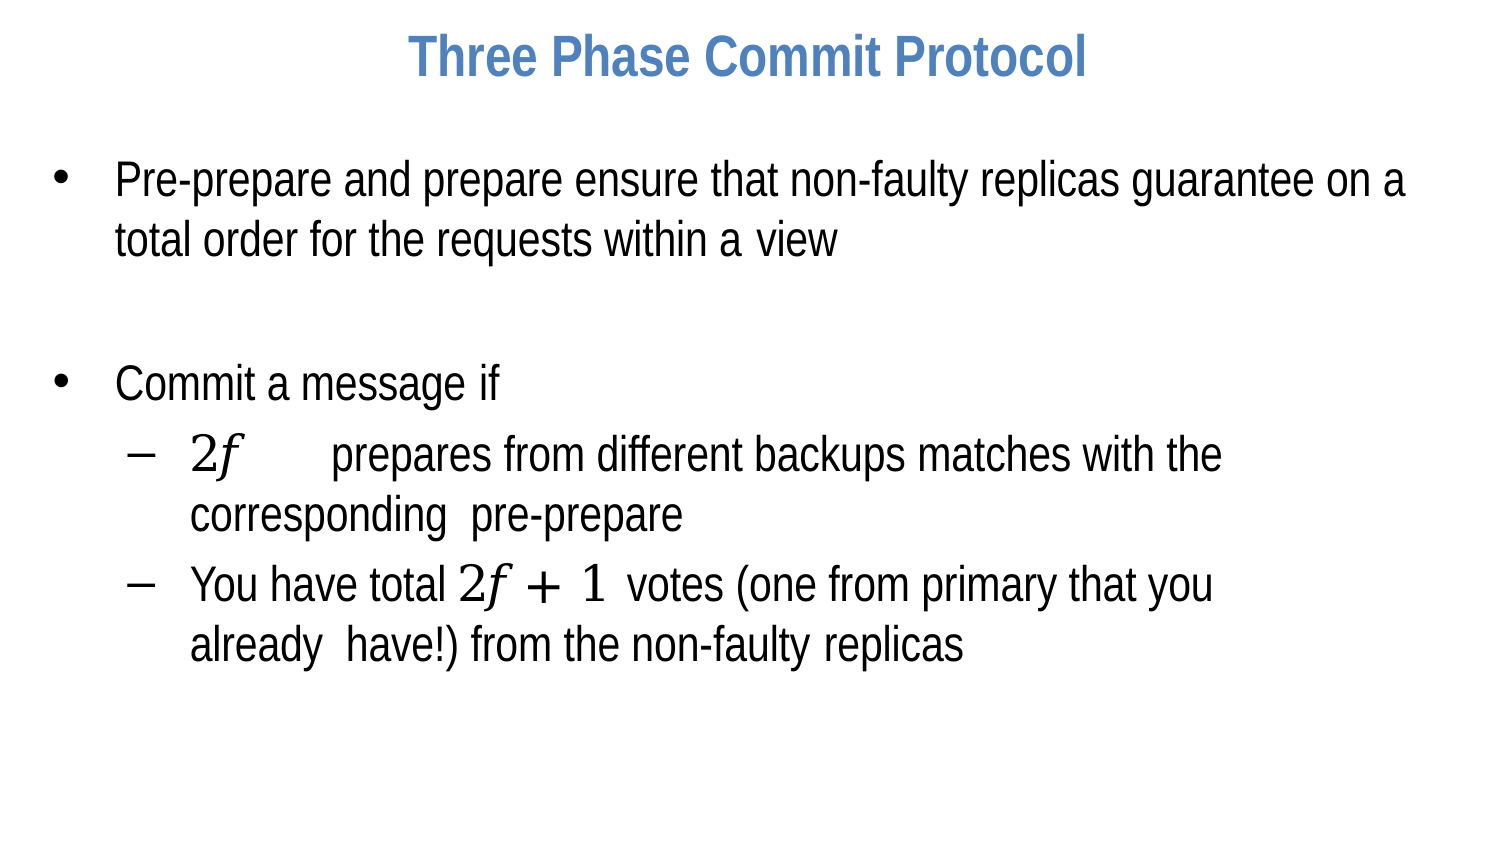

# Three Phase Commit Protocol
Pre-prepare and prepare ensure that non-faulty replicas guarantee on a  total order for the requests within a view

Commit a message if
2𝑓           prepares from different backups matches with the corresponding  pre-prepare
You have total 2𝑓 + 1 votes (one from primary that you already  have!) from the non-faulty replicas